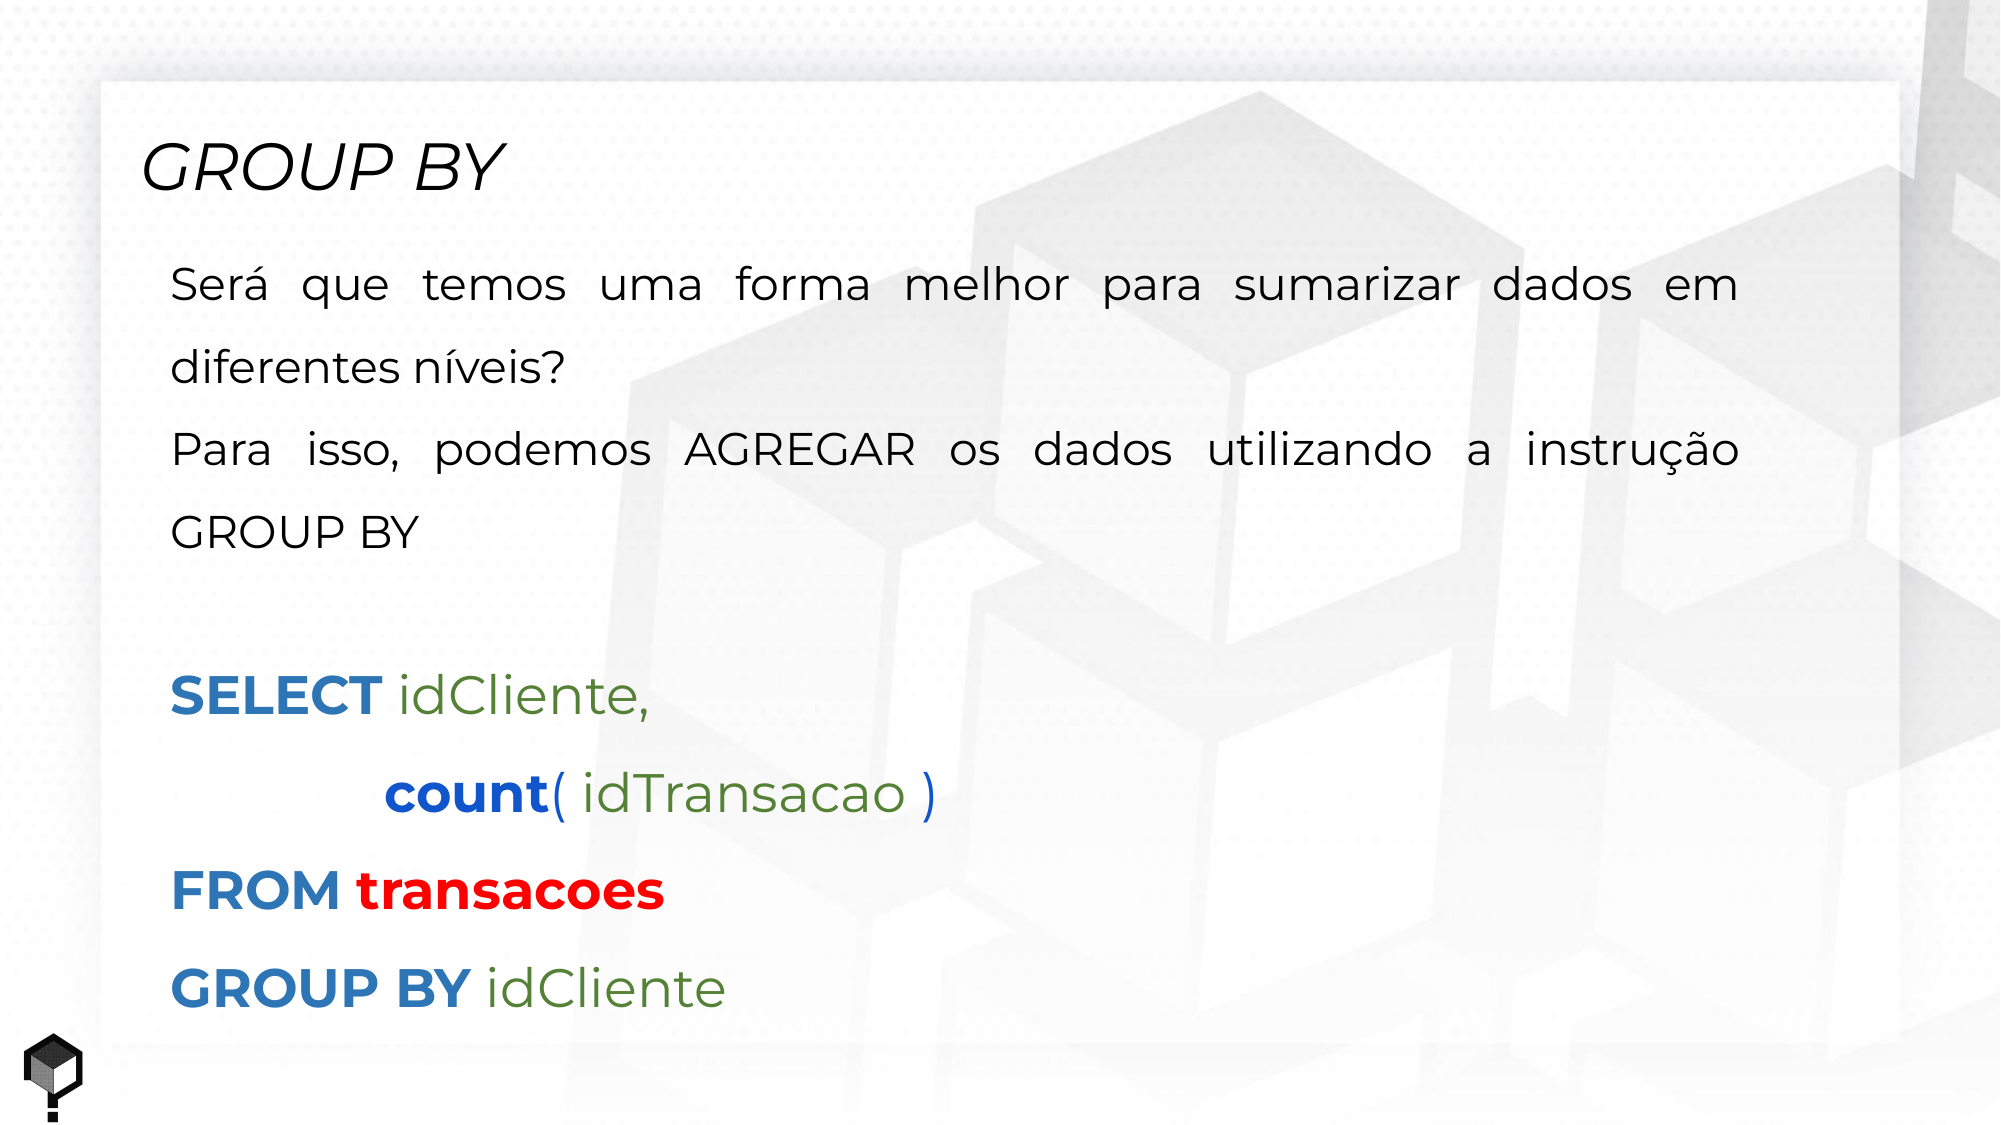

GROUP BY
Será que temos uma forma melhor para sumarizar dados em diferentes níveis?
Para isso, podemos AGREGAR os dados utilizando a instrução GROUP BY
SELECT idCliente,
               count( idTransacao )
FROM transacoes
GROUP BY idCliente